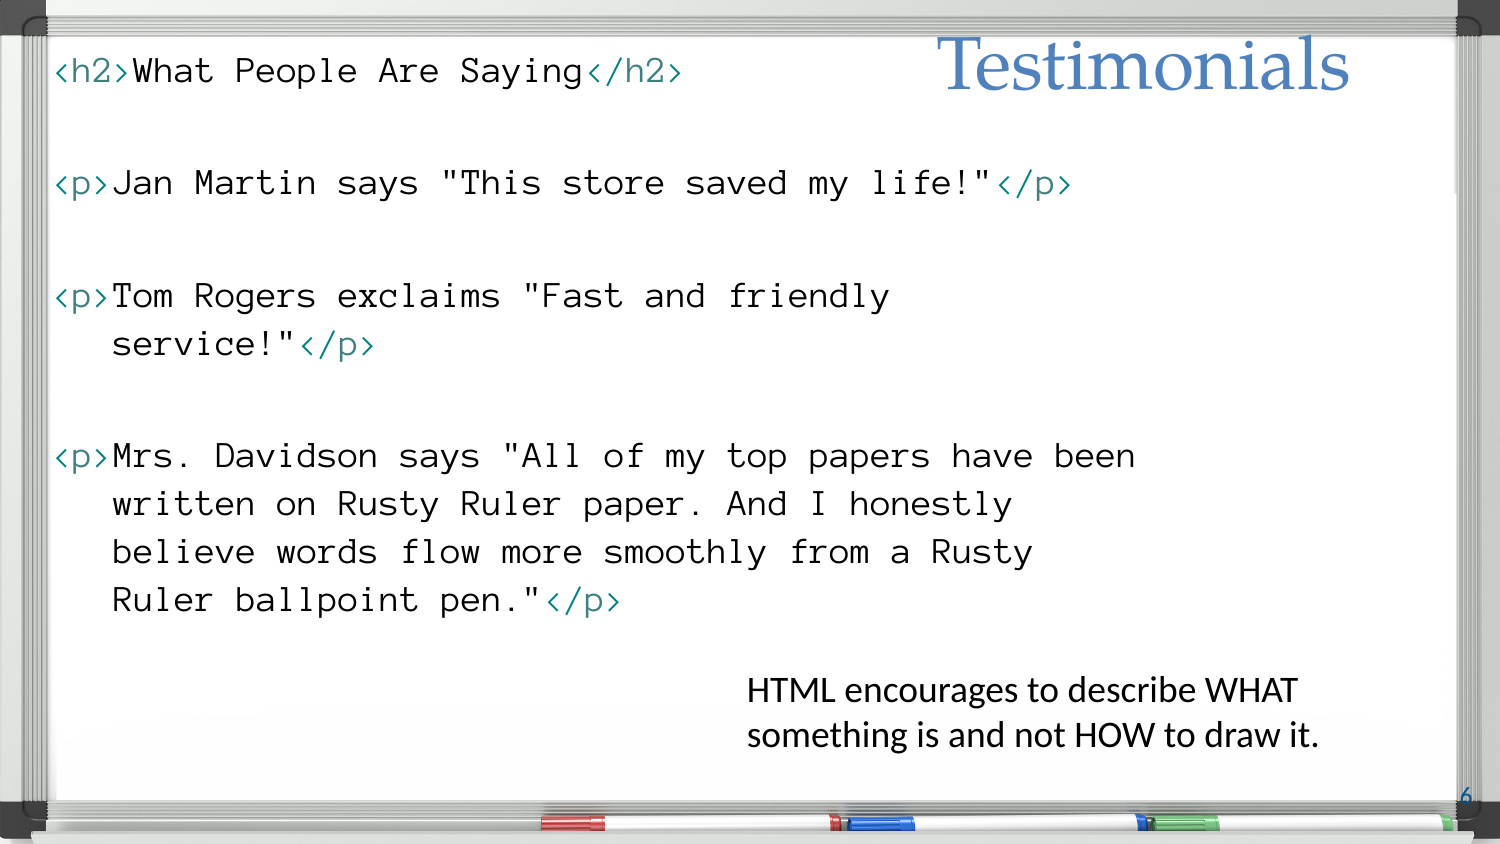

# Testimonials
<h2>What People Are Saying</h2>

<p>Jan Martin says "This store saved my life!"</p>

<p>Tom Rogers exclaims "Fast and friendly
   service!"</p>

<p>Mrs. Davidson says "All of my top papers have been
   written on Rusty Ruler paper. And I honestly
   believe words flow more smoothly from a Rusty
   Ruler ballpoint pen."</p>
HTML encourages to describe WHAT something is and not HOW to draw it.
6